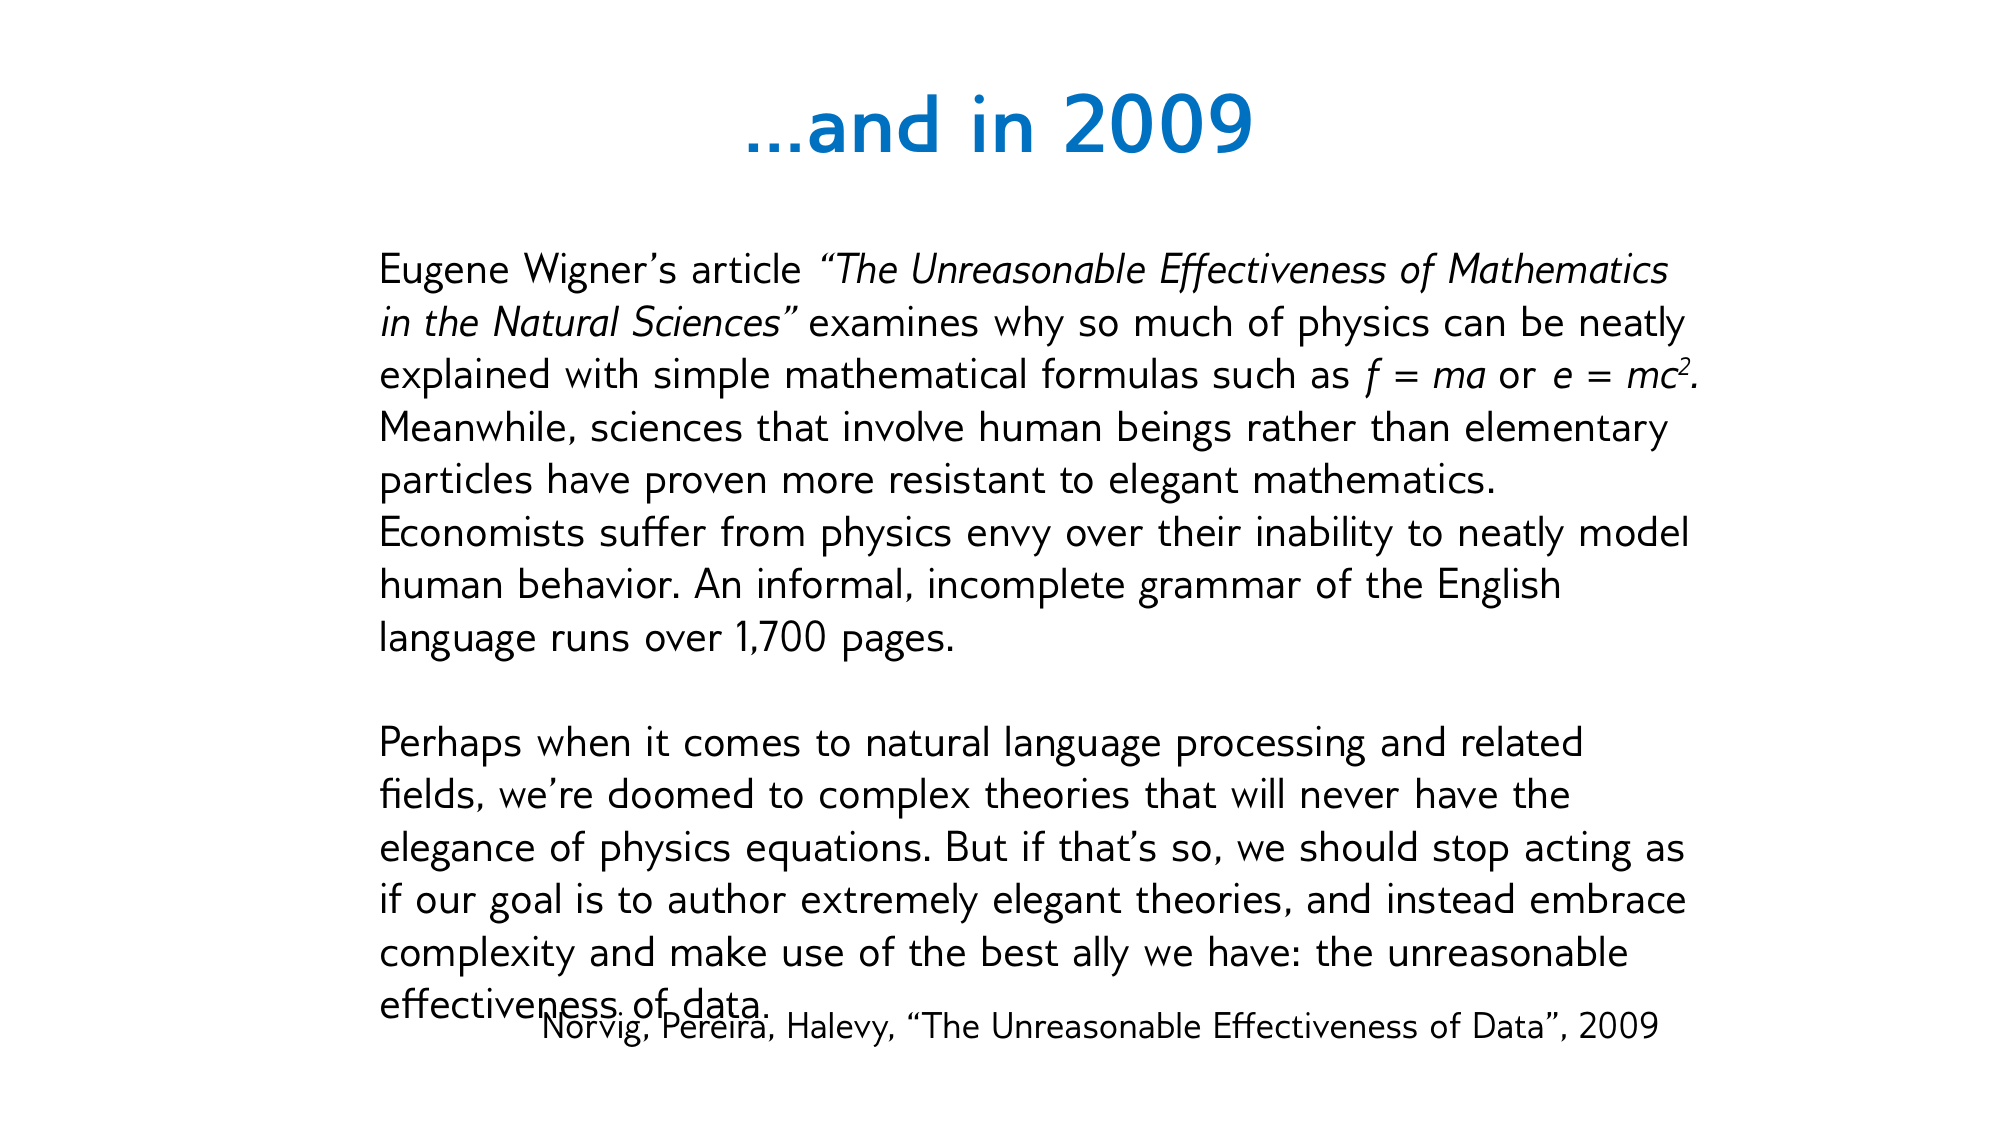

# …and in 2009
Eugene Wigner’s article “The Unreasonable Effectiveness of Mathematics in the Natural Sciences” examines why so much of physics can be neatly explained with simple mathematical formulas such as f = ma or e = mc2. Meanwhile, sciences that involve human beings rather than elementary particles have proven more resistant to elegant mathematics. Economists suffer from physics envy over their inability to neatly model human behavior. An informal, incomplete grammar of the English language runs over 1,700 pages.

Perhaps when it comes to natural language processing and related fields, we’re doomed to complex theories that will never have the elegance of physics equations. But if that’s so, we should stop acting as if our goal is to author extremely elegant theories, and instead embrace complexity and make use of the best ally we have: the unreasonable effectiveness of data.
Norvig, Pereira, Halevy, “The Unreasonable Effectiveness of Data”, 2009